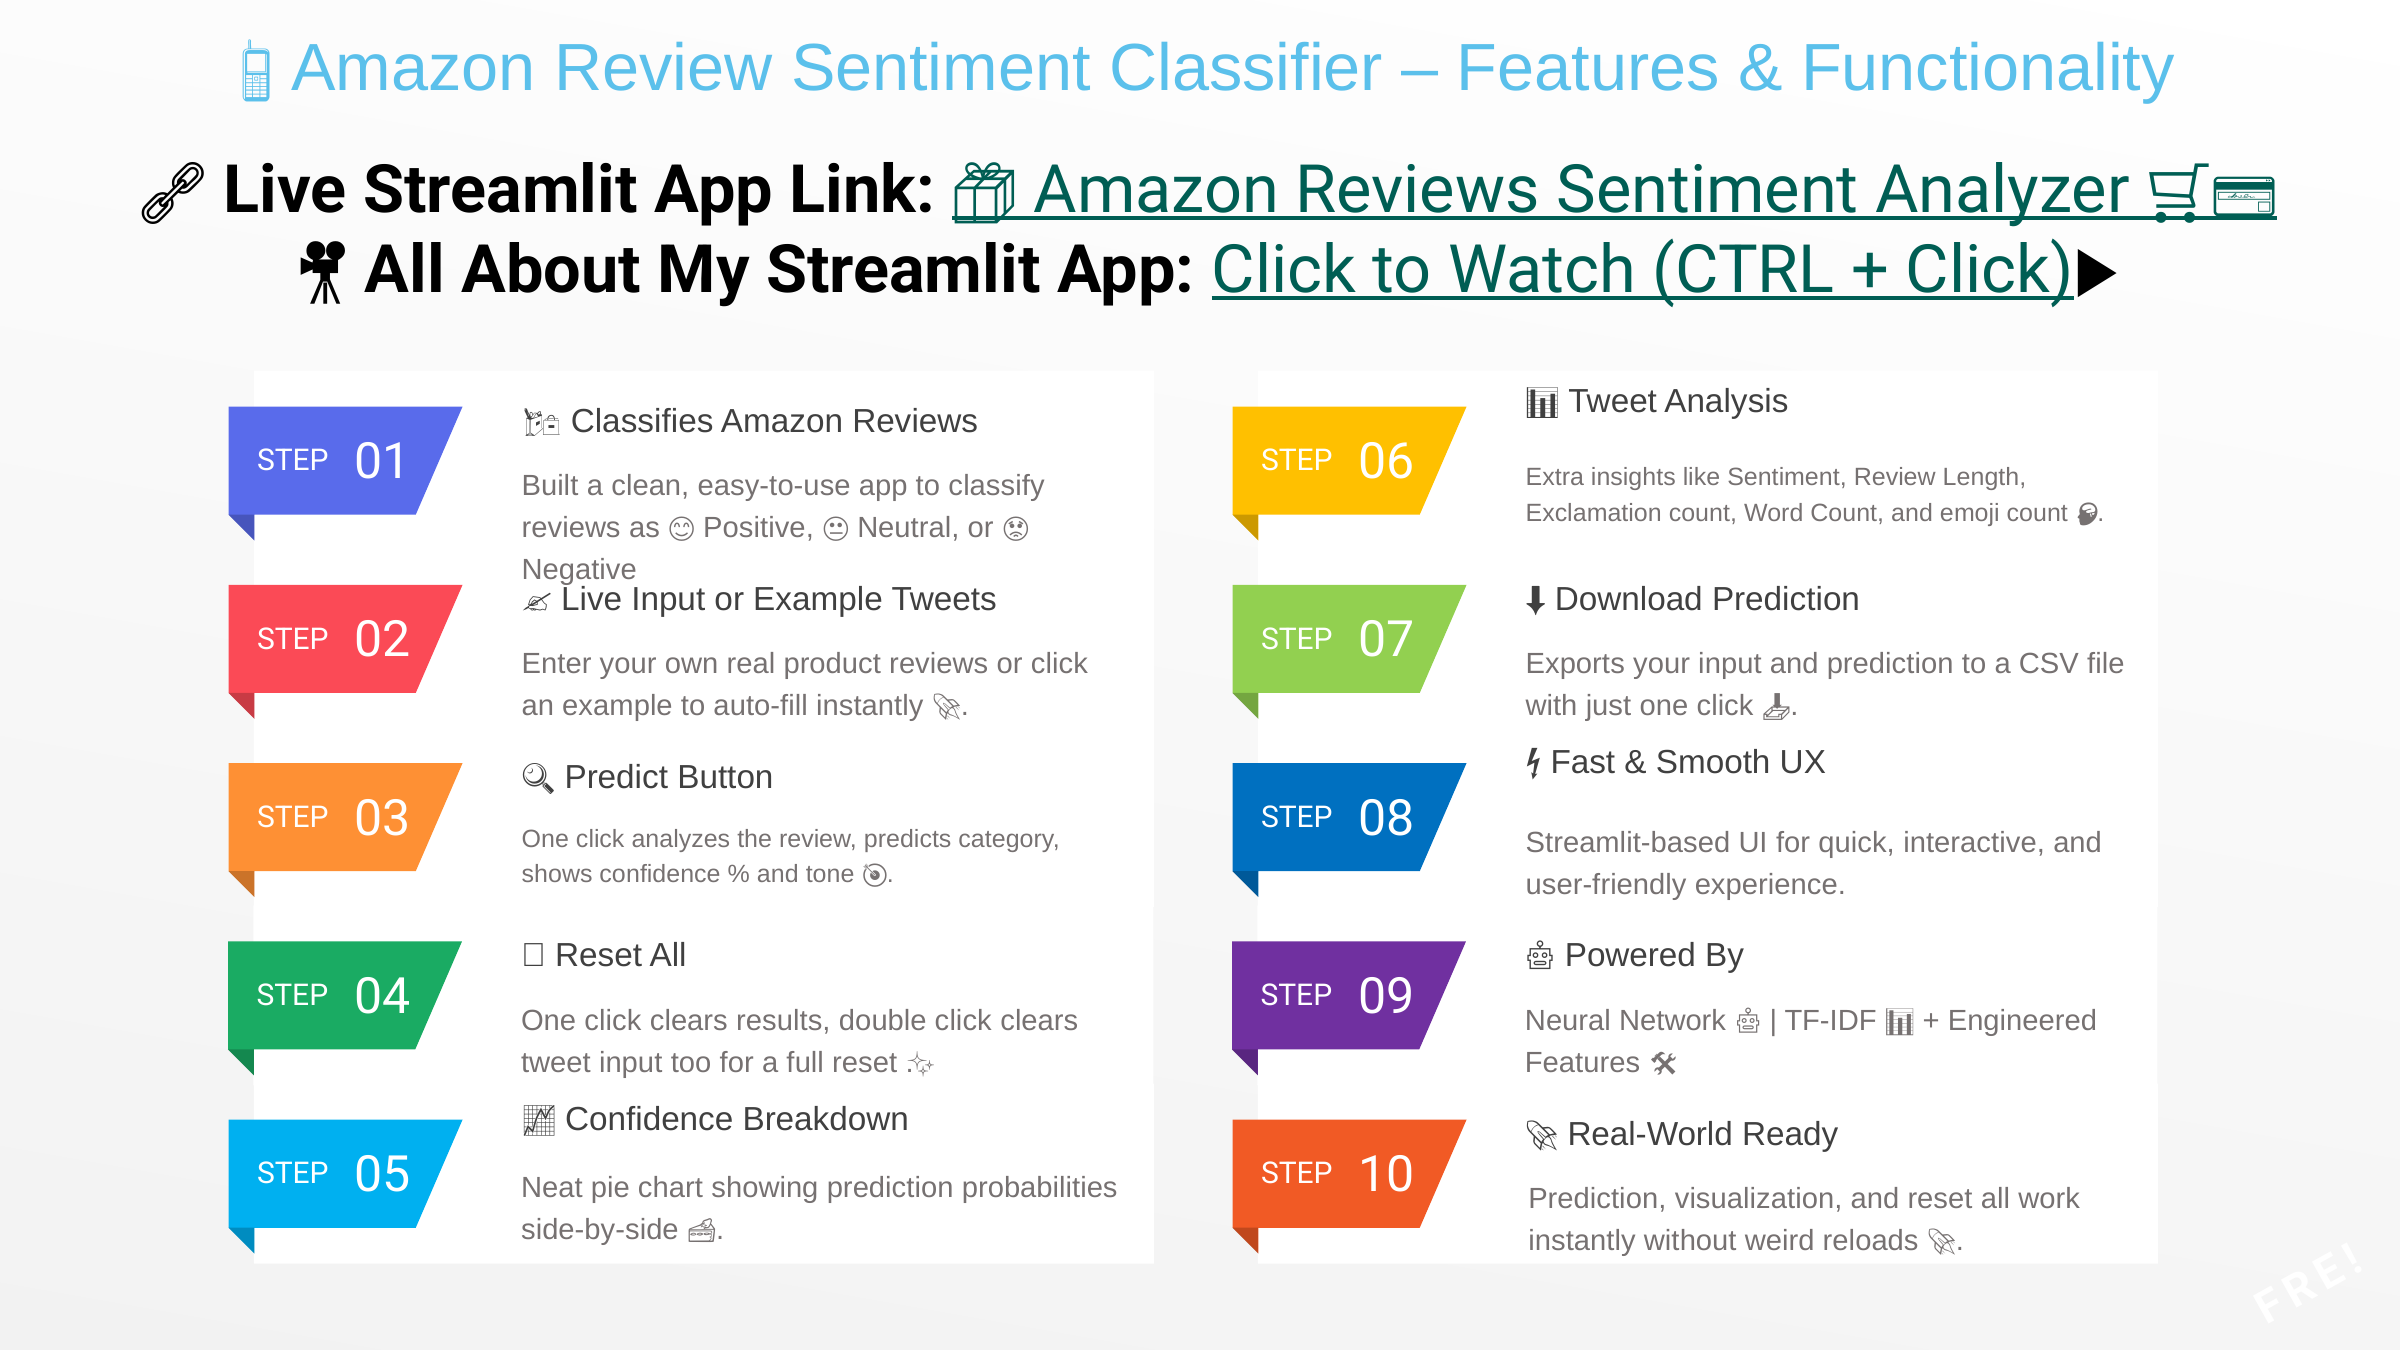

📱 Amazon Review Sentiment Classifier – Features & Functionality
🔗 Live Streamlit App Link: 📦 Amazon Reviews Sentiment Analyzer 🛒💳
🎥 All About My Streamlit App: Click to Watch (CTRL + Click)▶️

📊 Tweet Analysis
06
STEP
Extra insights like Sentiment, Review Length, Exclamation count, Word Count, and emoji count 🧠.

🛍️ Classifies Amazon Reviews
01
STEP
Built a clean, easy-to-use app to classify reviews as 😊 Positive, 😐 Neutral, or 😡 Negative

✍️ Live Input or Example Tweets
02
STEP
Enter your own real product reviews or click an example to auto-fill instantly 🚀.

⬇️ Download Prediction
07
STEP
Exports your input and prediction to a CSV file with just one click 📥.

🔍 Predict Button
03
STEP
One click analyzes the review, predicts category, shows confidence % and tone 🎯.

⚡ Fast & Smooth UX
08
STEP
Streamlit-based UI for quick, interactive, and user-friendly experience.

🧹 Reset All
04
STEP
One click clears results, double click clears tweet input too for a full reset 🧼✨.

🤖 Powered By
09
STEP
Neural Network 🤖 | TF-IDF 📊 + Engineered Features 🛠️

📈 Confidence Breakdown
05
STEP
Neat pie chart showing prediction probabilities side-by-side 🍰.

🚀 Real-World Ready
10
STEP
Prediction, visualization, and reset all work instantly without weird reloads 🚀.

FRE!